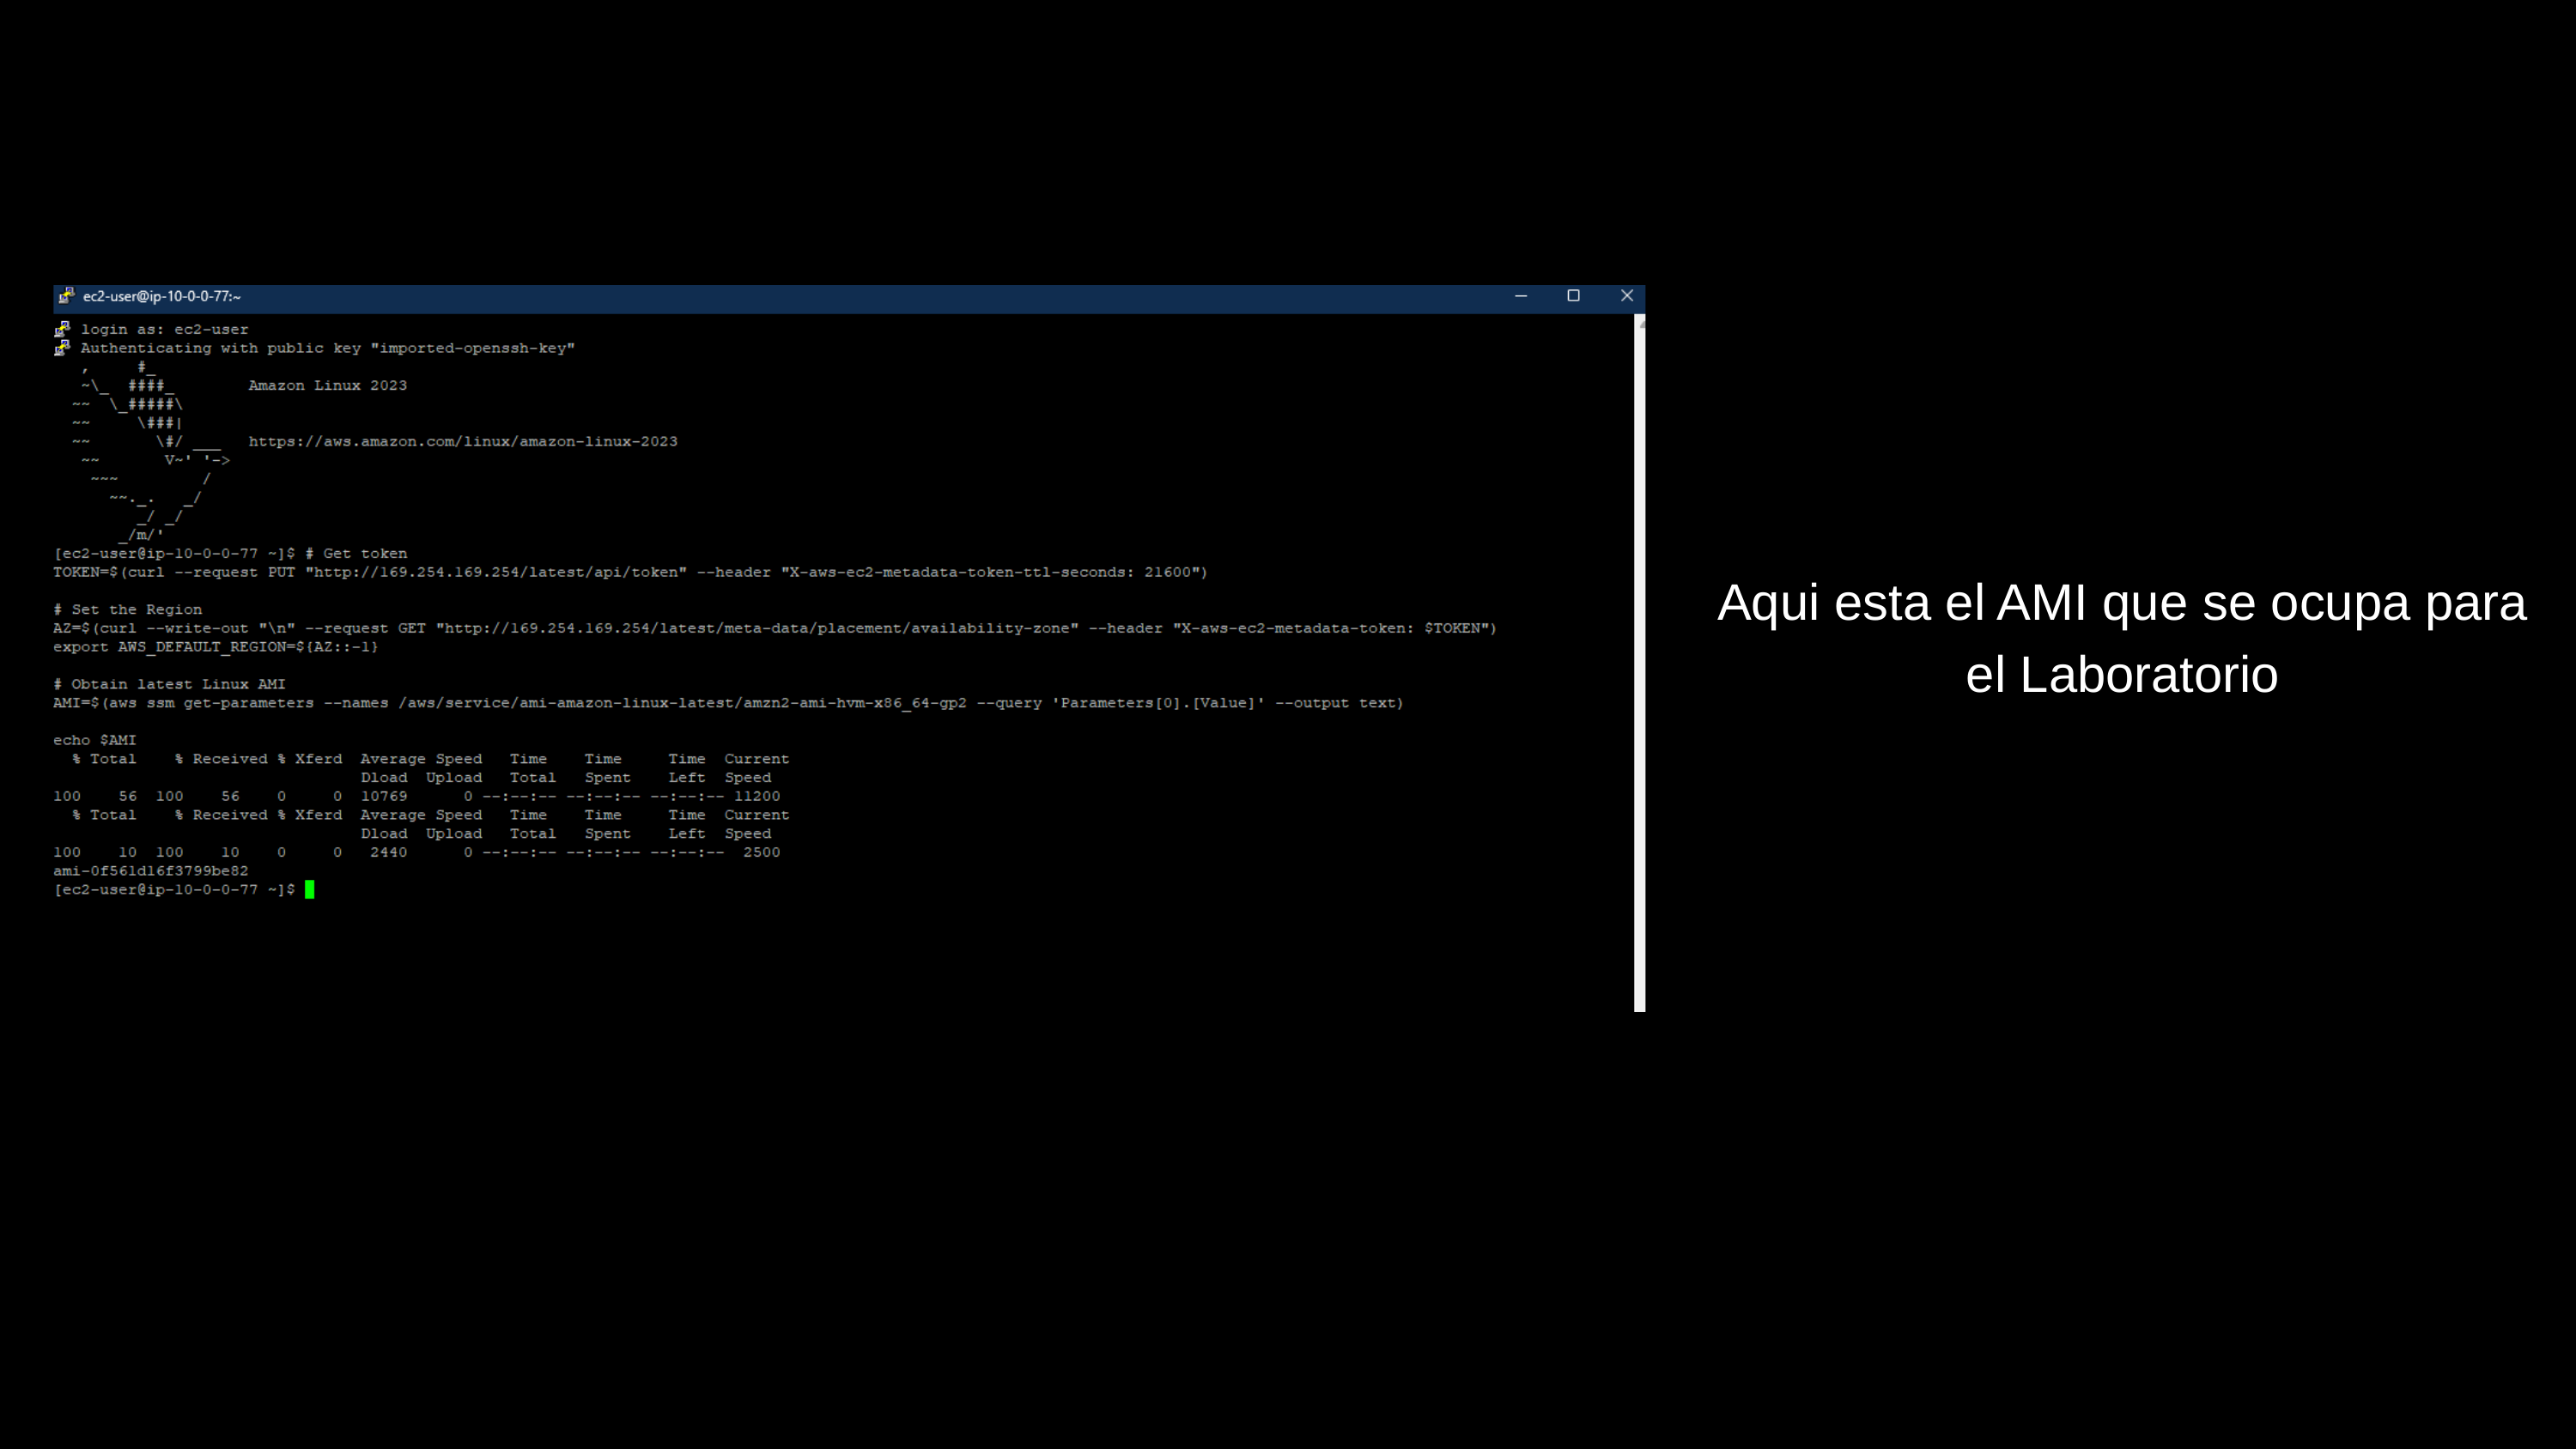

Aqui esta el AMI que se ocupa para el Laboratorio